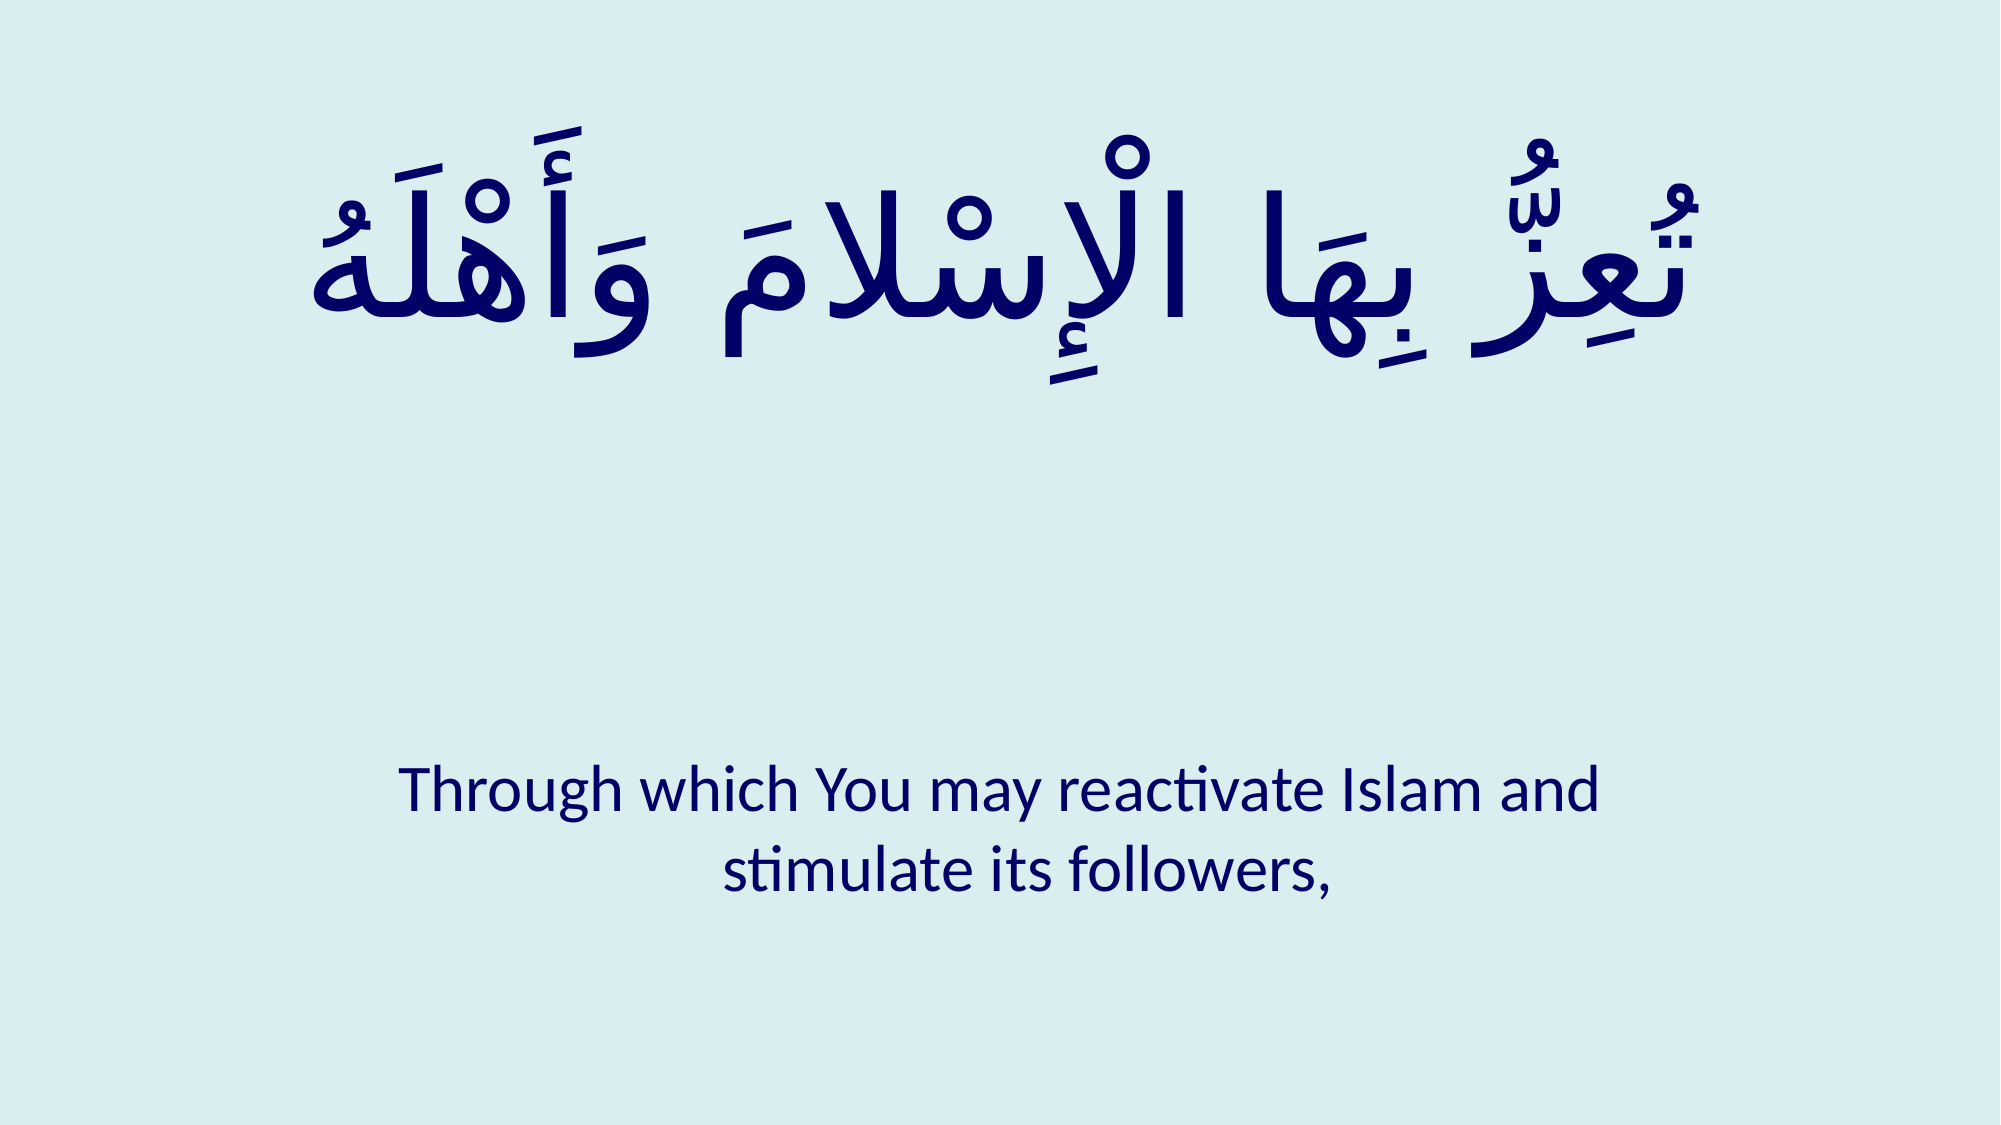

# تُعِزُّ بِهَا الْإِسْلامَ وَأَهْلَهُ
Through which You may reactivate Islam and stimulate its followers,